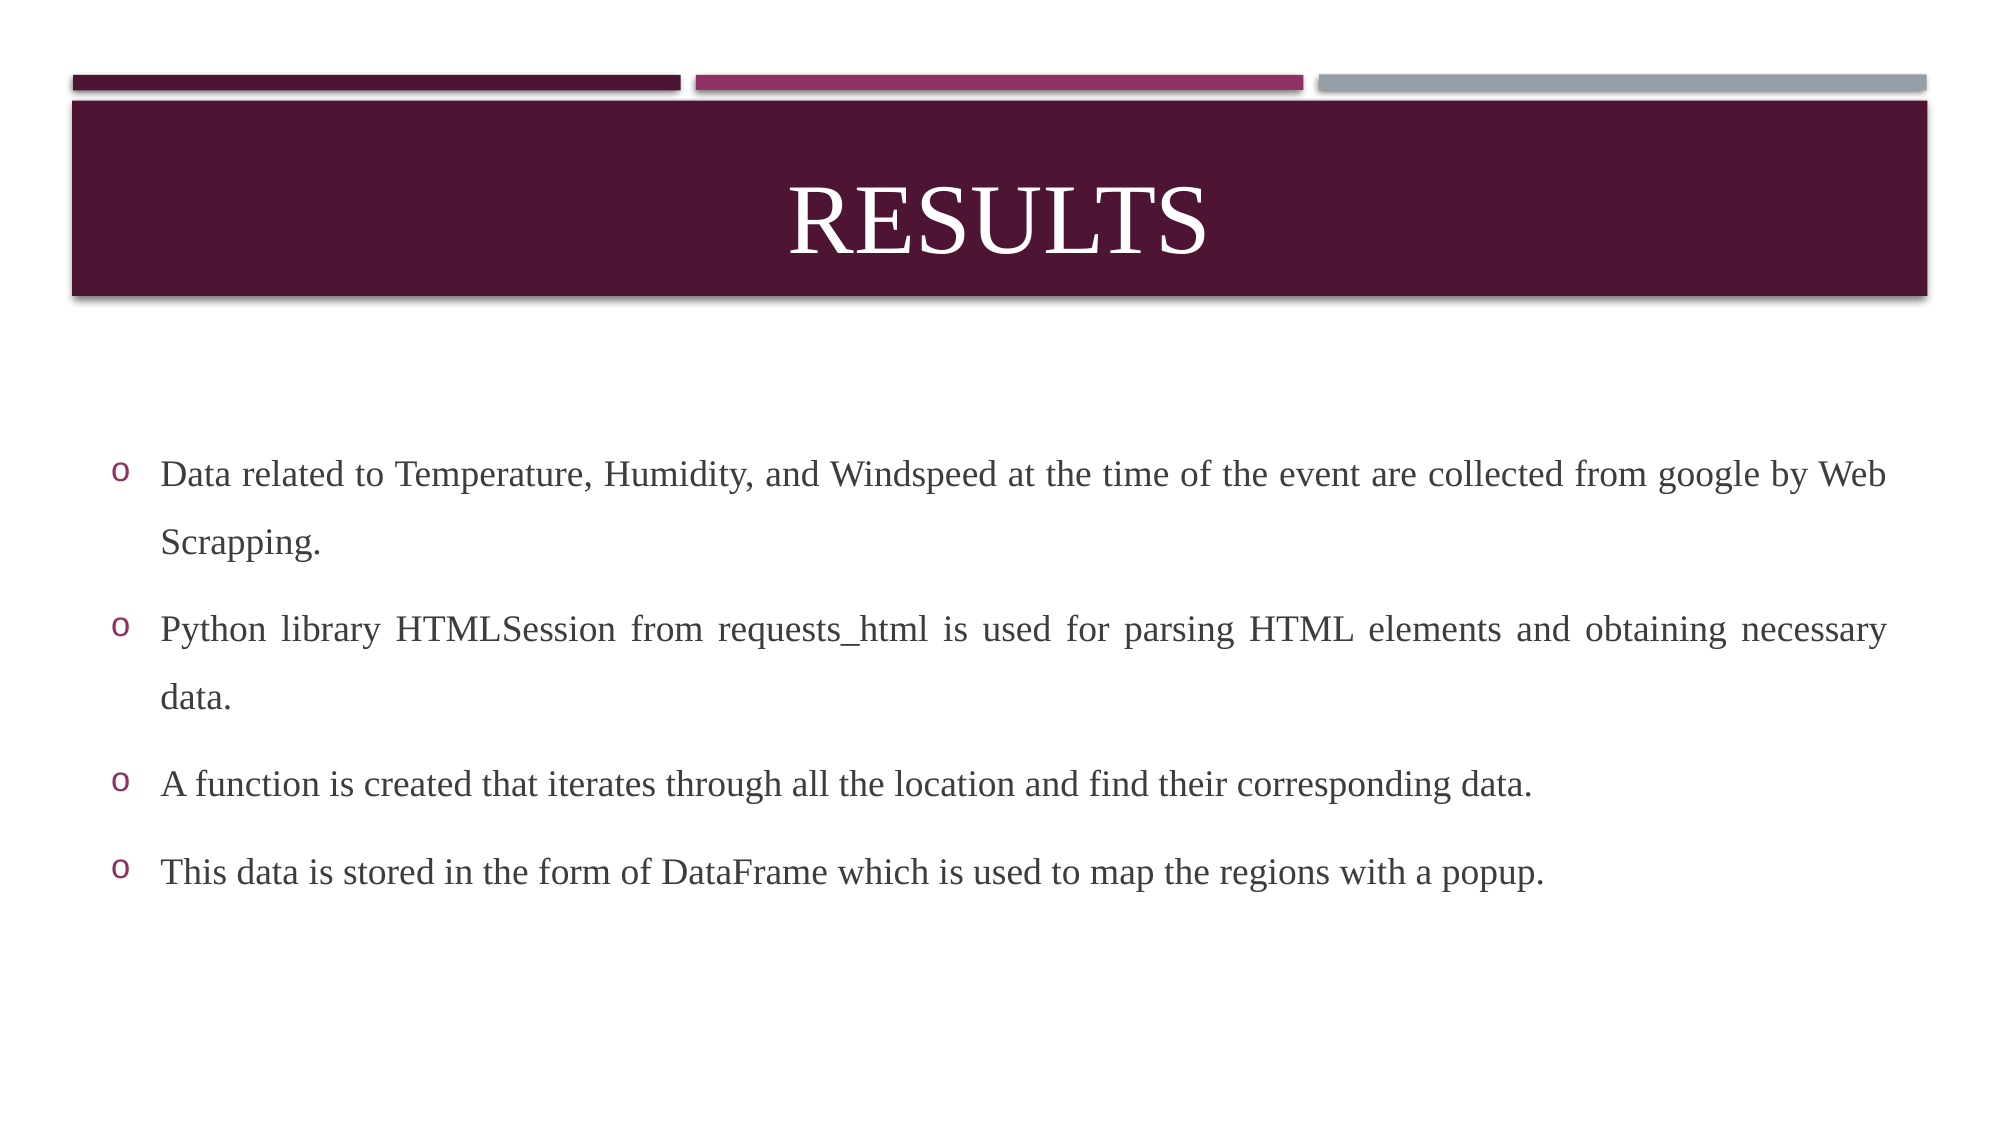

# RESULTS
Data related to Temperature, Humidity, and Windspeed at the time of the event are collected from google by Web Scrapping.
Python library HTMLSession from requests_html is used for parsing HTML elements and obtaining necessary data.
A function is created that iterates through all the location and find their corresponding data.
This data is stored in the form of DataFrame which is used to map the regions with a popup.